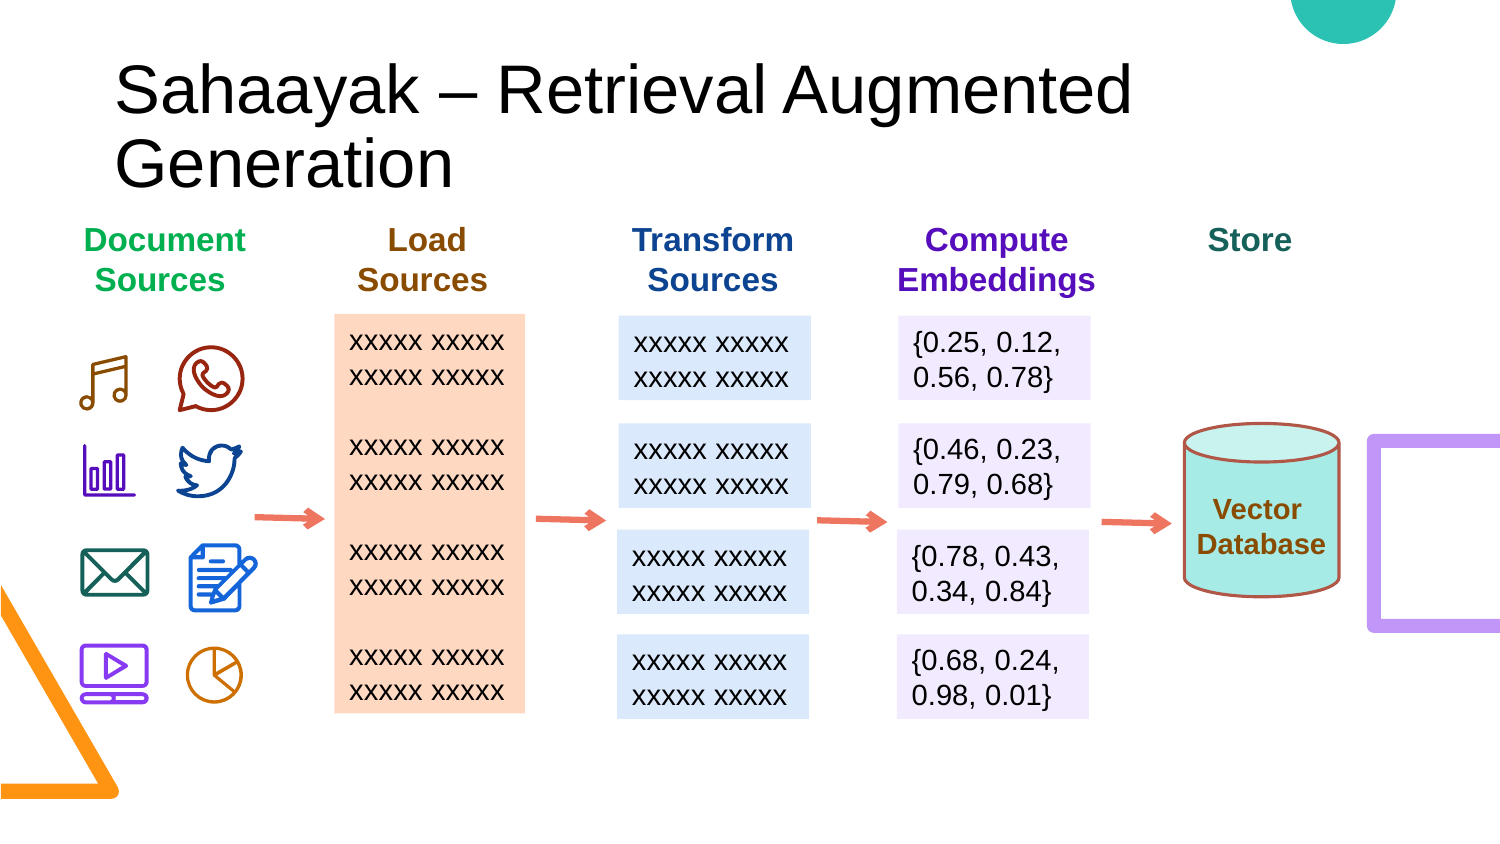

# Sahaayak – Retrieval Augmented Generation
Document Sources

Load Sources
xxxxx xxxxx
xxxxx xxxxx

xxxxx xxxxx
xxxxx xxxxx

xxxxx xxxxx
xxxxx xxxxx

xxxxx xxxxx
xxxxx xxxxx
Transform
Sources
xxxxx xxxxx
xxxxx xxxxx
xxxxx xxxxx
xxxxx xxxxx
xxxxx xxxxx
xxxxx xxxxx
xxxxx xxxxx
xxxxx xxxxx
Compute
Embeddings
{0.25, 0.12, 0.56, 0.78}
{0.46, 0.23, 0.79, 0.68}
{0.78, 0.43, 0.34, 0.84}
{0.68, 0.24, 0.98, 0.01}
Store

Vector
Database